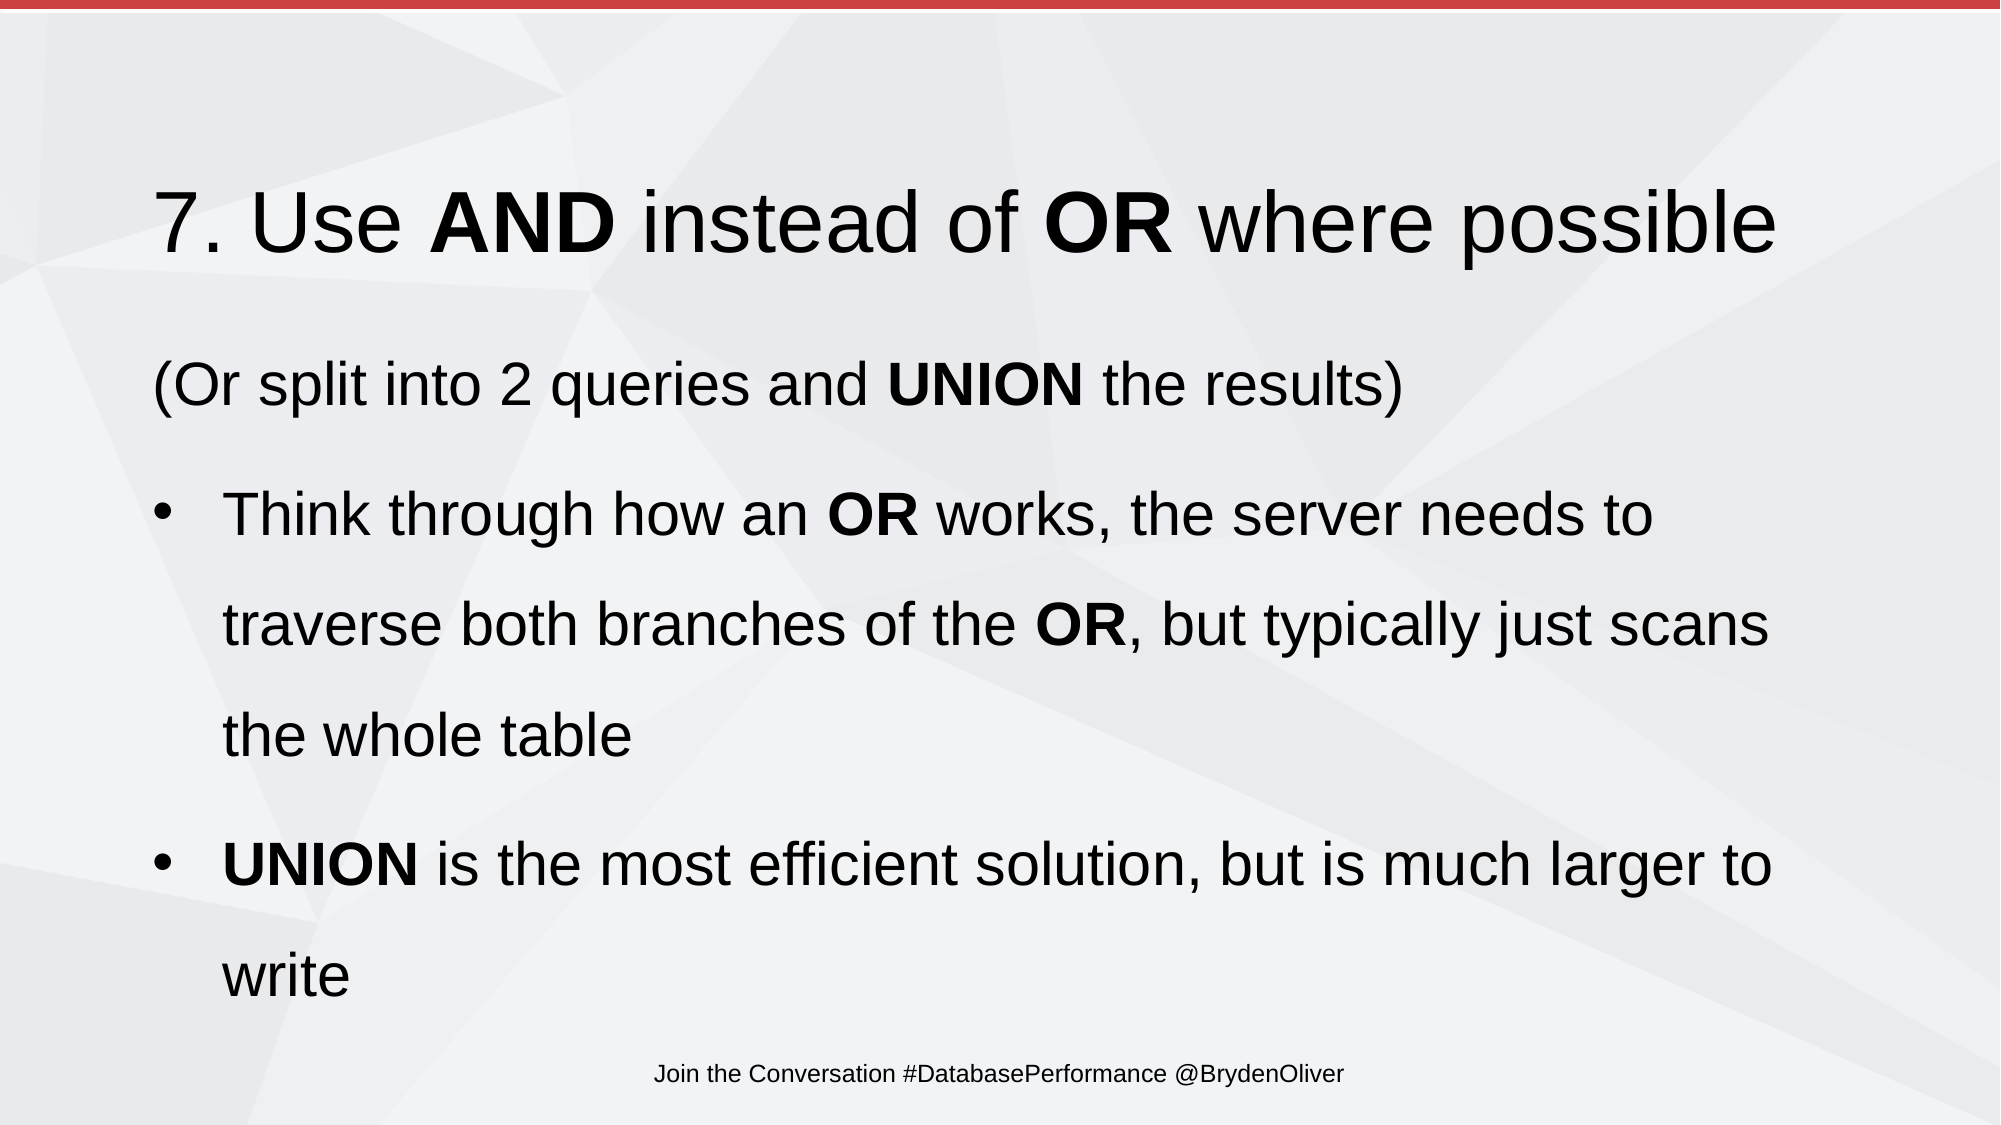

# 7. Use AND instead of OR where possible
(Or split into 2 queries and UNION the results)
Think through how an OR works, the server needs to traverse both branches of the OR, but typically just scans the whole table
UNION is the most efficient solution, but is much larger to write
Join the Conversation #DatabasePerformance @BrydenOliver